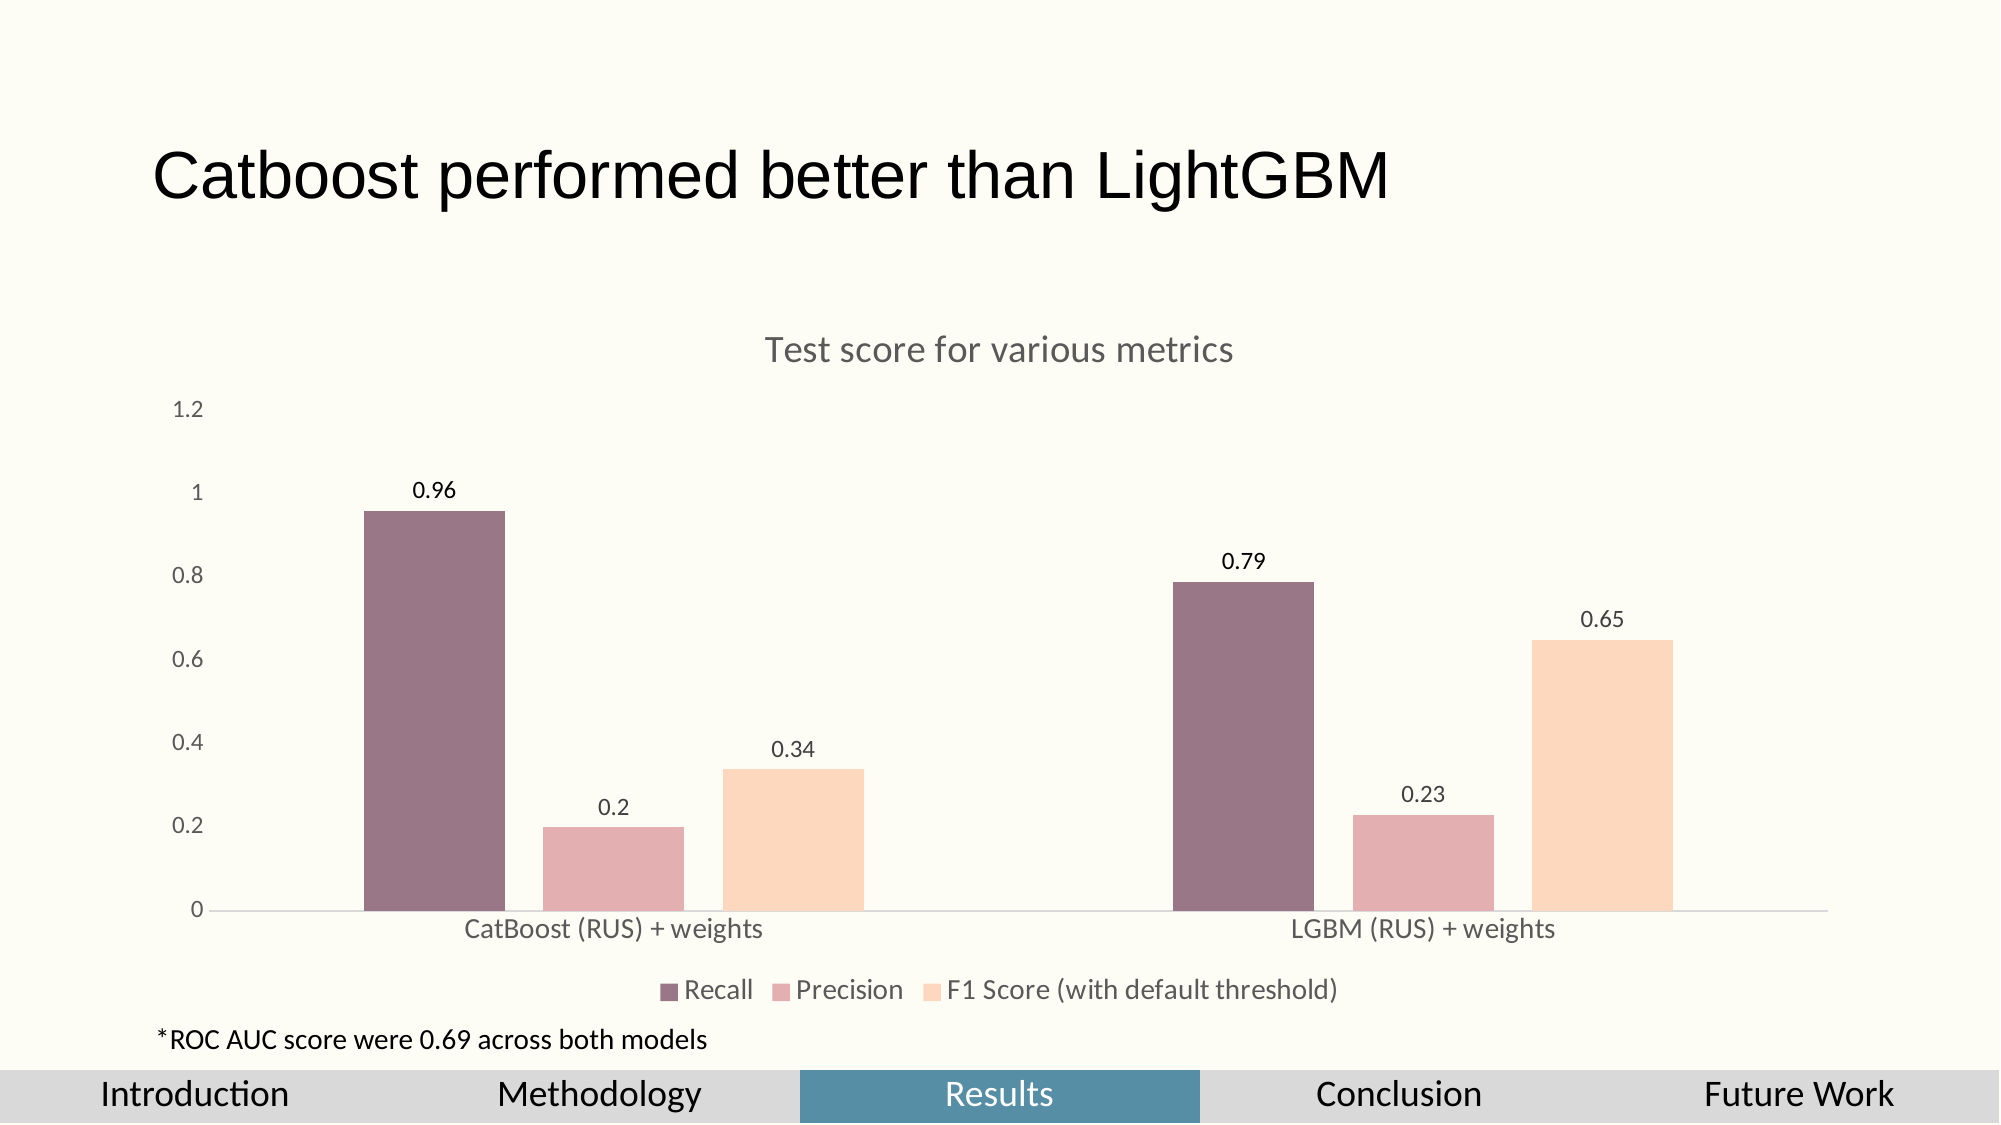

# Catboost performed better than LightGBM

### Chart: Test score for various metrics

| Category | Recall | Precision | F1 Score (with default threshold) |
|---|---|---|---|
| CatBoost (RUS) + weights | 0.96 | 0.2 | 0.34 |
| LGBM (RUS) + weights | 0.79 | 0.23 | 0.65 |
*ROC AUC score were 0.69 across both models
| Introduction | Methodology | Results | Conclusion | Future Work |
| --- | --- | --- | --- | --- |